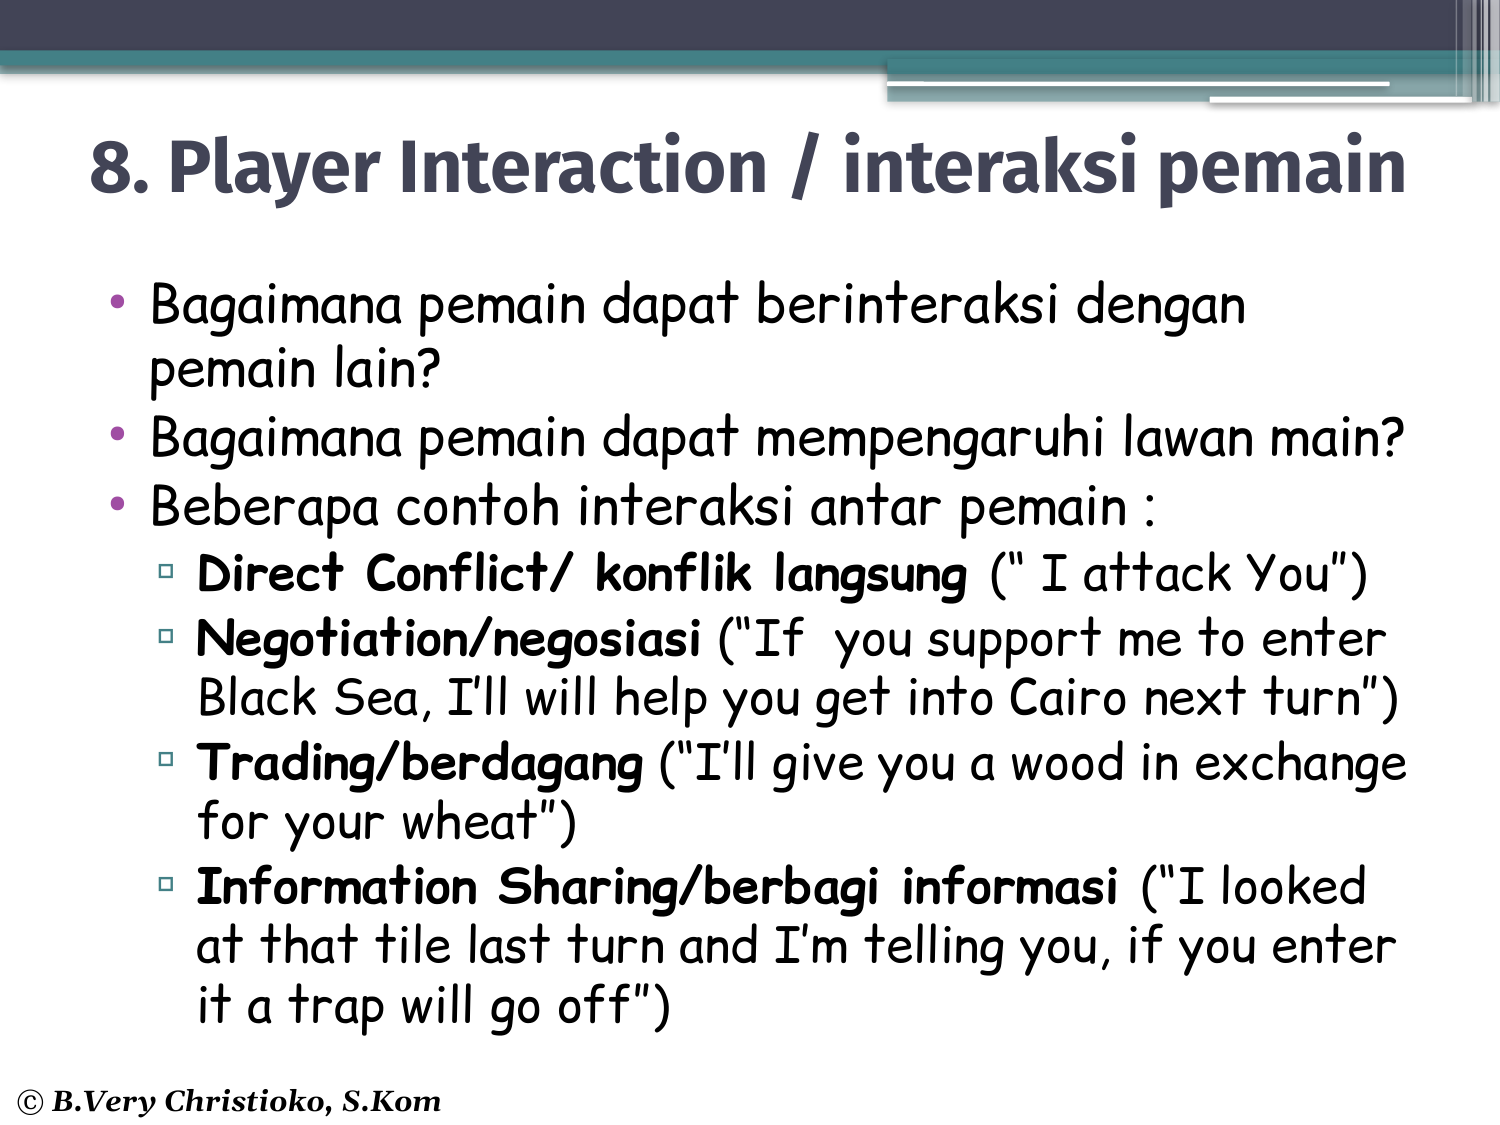

# 8. Player Interaction / interaksi pemain
Bagaimana pemain dapat berinteraksi dengan pemain lain?
Bagaimana pemain dapat mempengaruhi lawan main?
Beberapa contoh interaksi antar pemain :
Direct Conflict/ konflik langsung (“ I attack You”)
Negotiation/negosiasi (“If  you support me to enter Black Sea, I’ll will help you get into Cairo next turn”)
Trading/berdagang (“I’ll give you a wood in exchange for your wheat”)
Information Sharing/berbagi informasi (“I looked at that tile last turn and I’m telling you, if you enter it a trap will go off”)
© B.Very Christioko, S.Kom